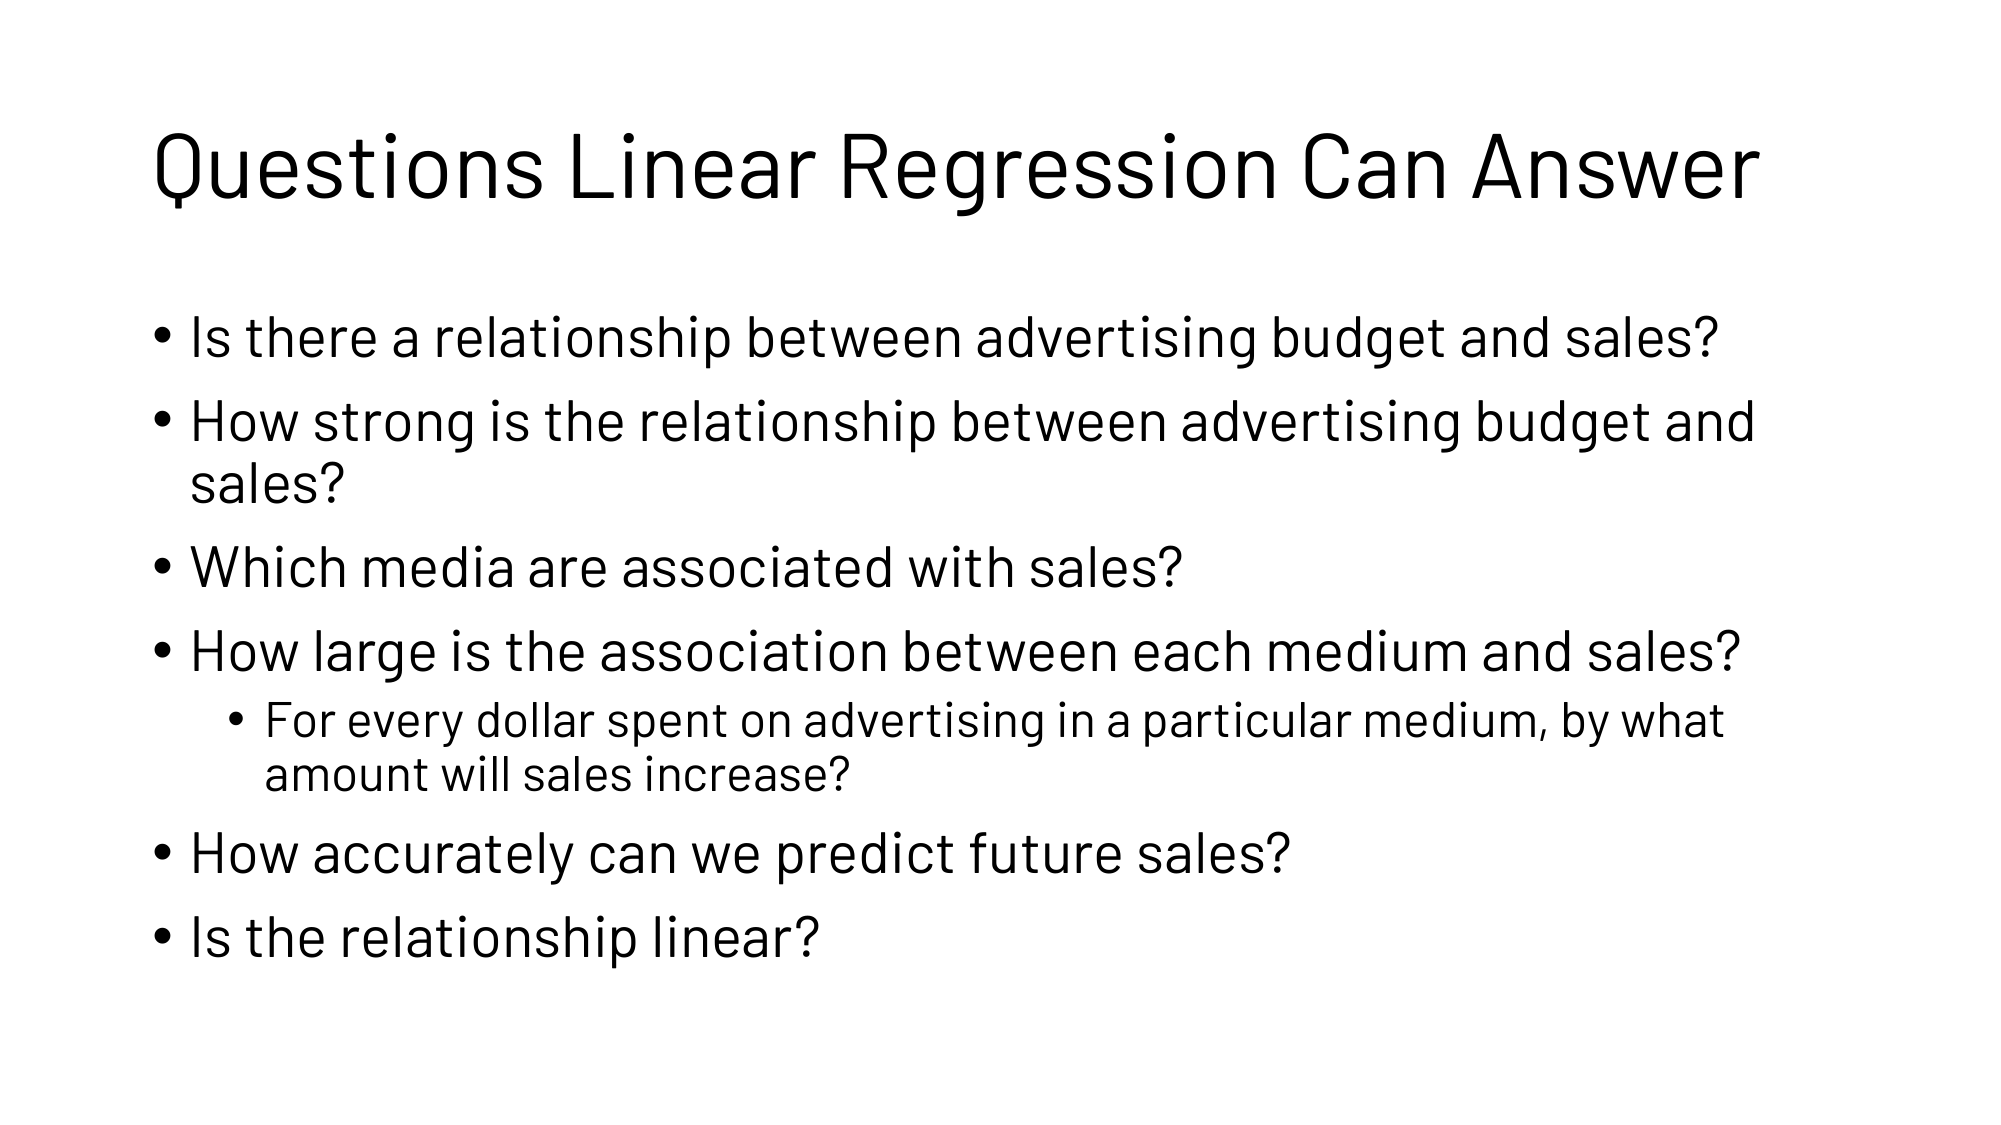

# Questions Linear Regression Can Answer
Is there a relationship between advertising budget and sales?
How strong is the relationship between advertising budget and sales?
Which media are associated with sales?
How large is the association between each medium and sales?
For every dollar spent on advertising in a particular medium, by what amount will sales increase?
How accurately can we predict future sales?
Is the relationship linear?